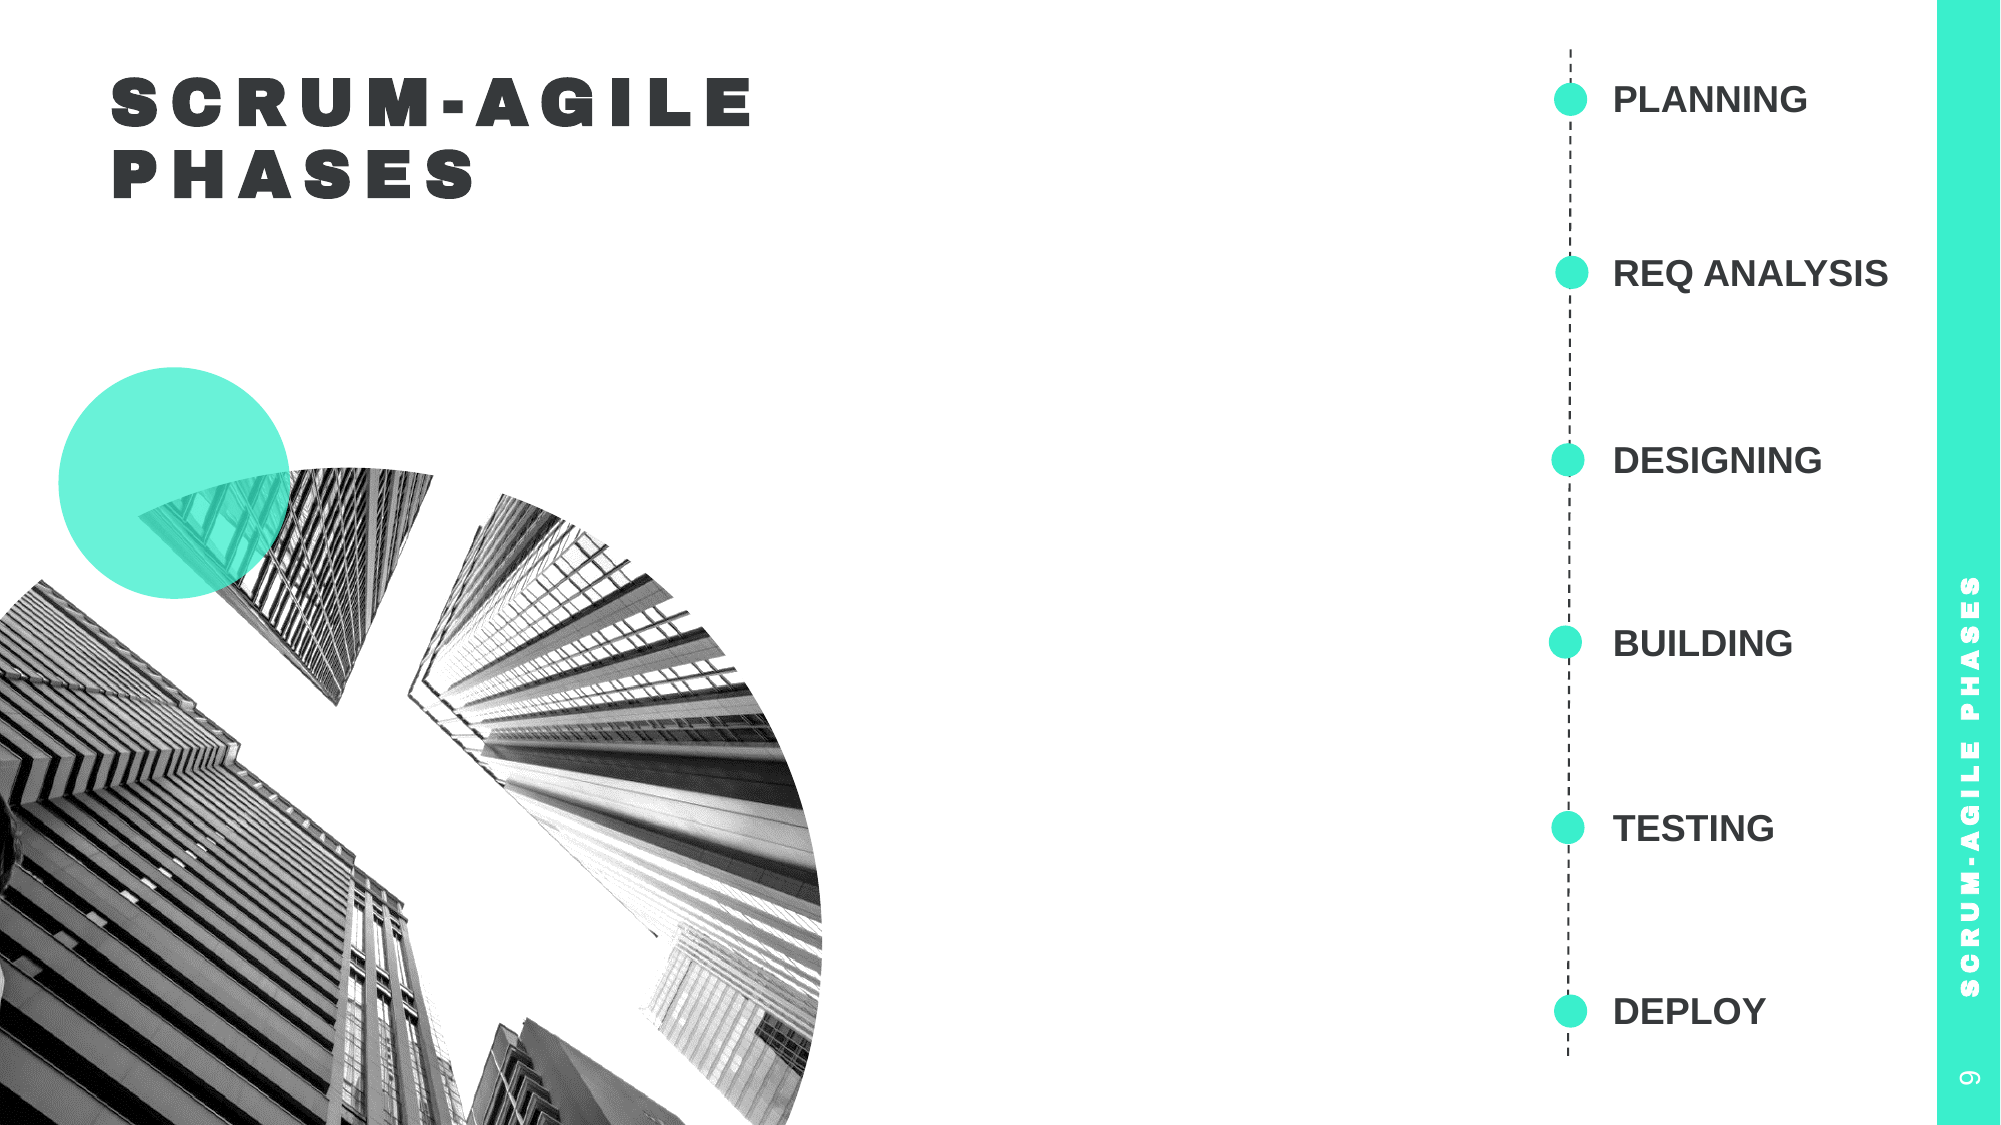

# Scrum-agile phases
PLANNING

REQ ANALYSIS

DESIGNING

SCRUM-AGILE PHASES
BUILDING

TESTING

DEPLOY

9